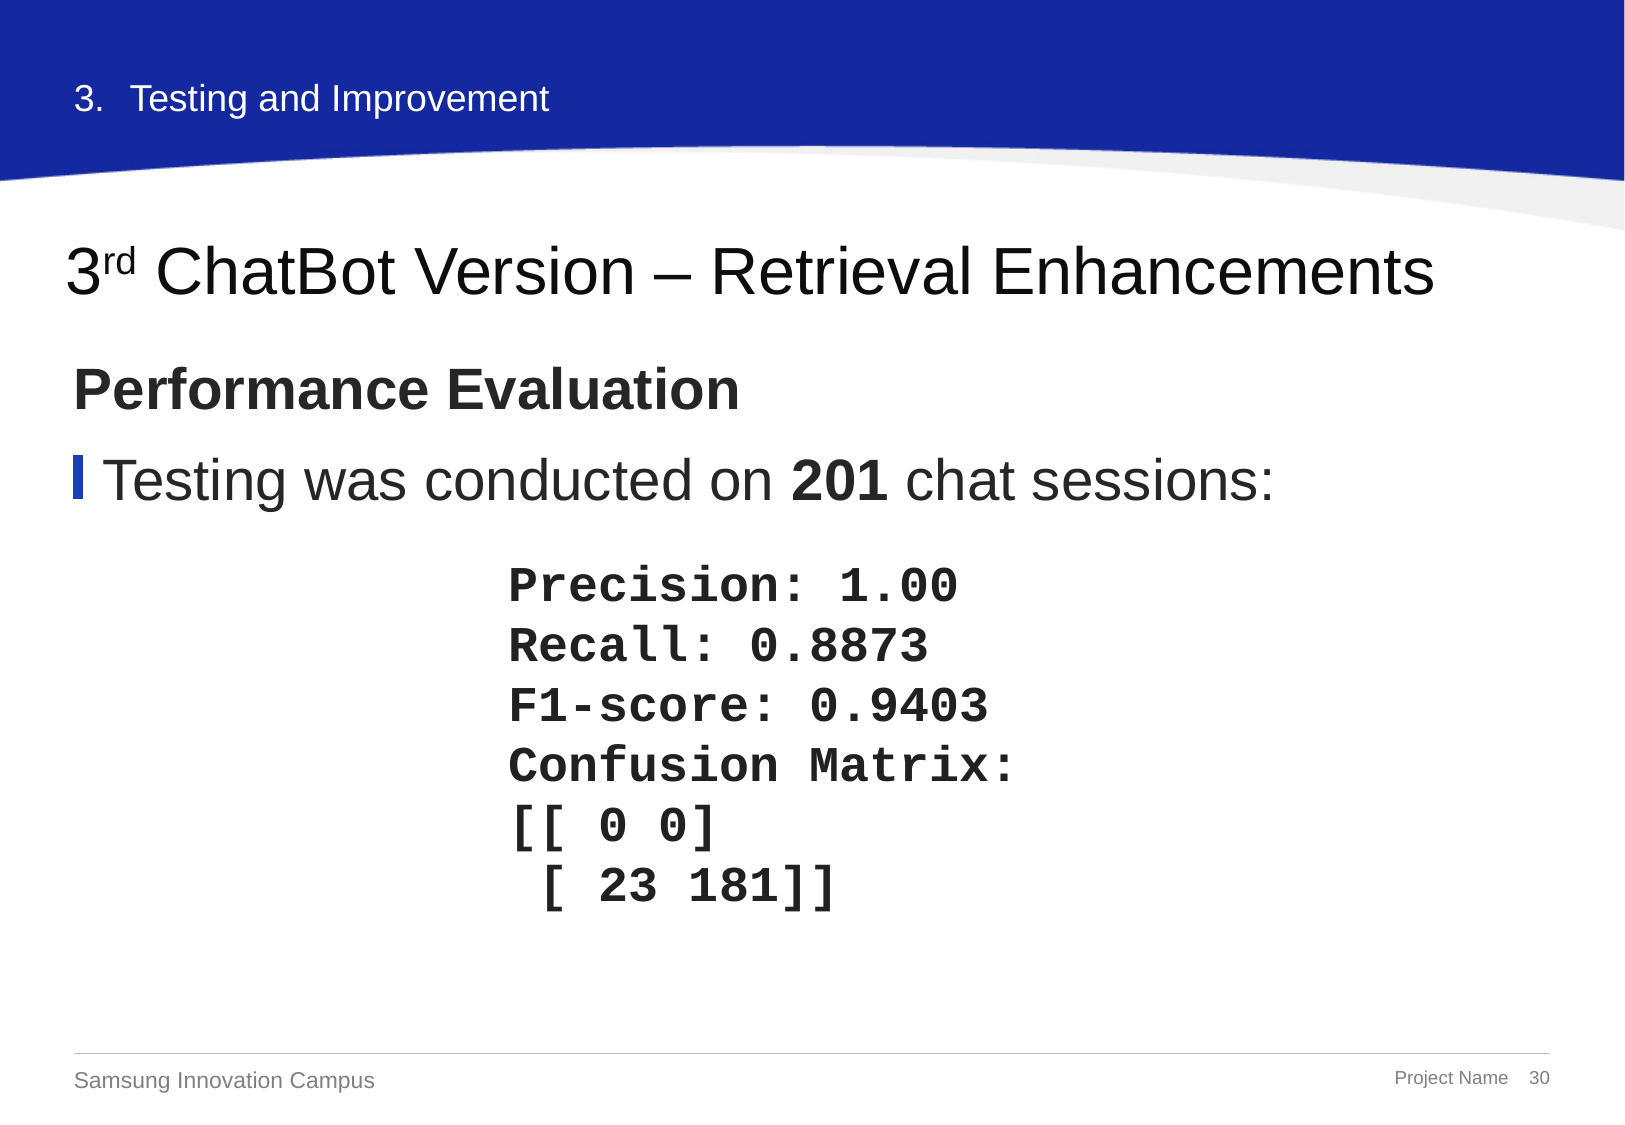

3.
Testing and Improvement

# 3rd ChatBot Version – Retrieval Enhancements
Performance Evaluation
Testing was conducted on 201 chat sessions:
Precision: 1.00 Recall: 0.8873 F1-score: 0.9403 Confusion Matrix: [[ 0 0]
 [ 23 181]]